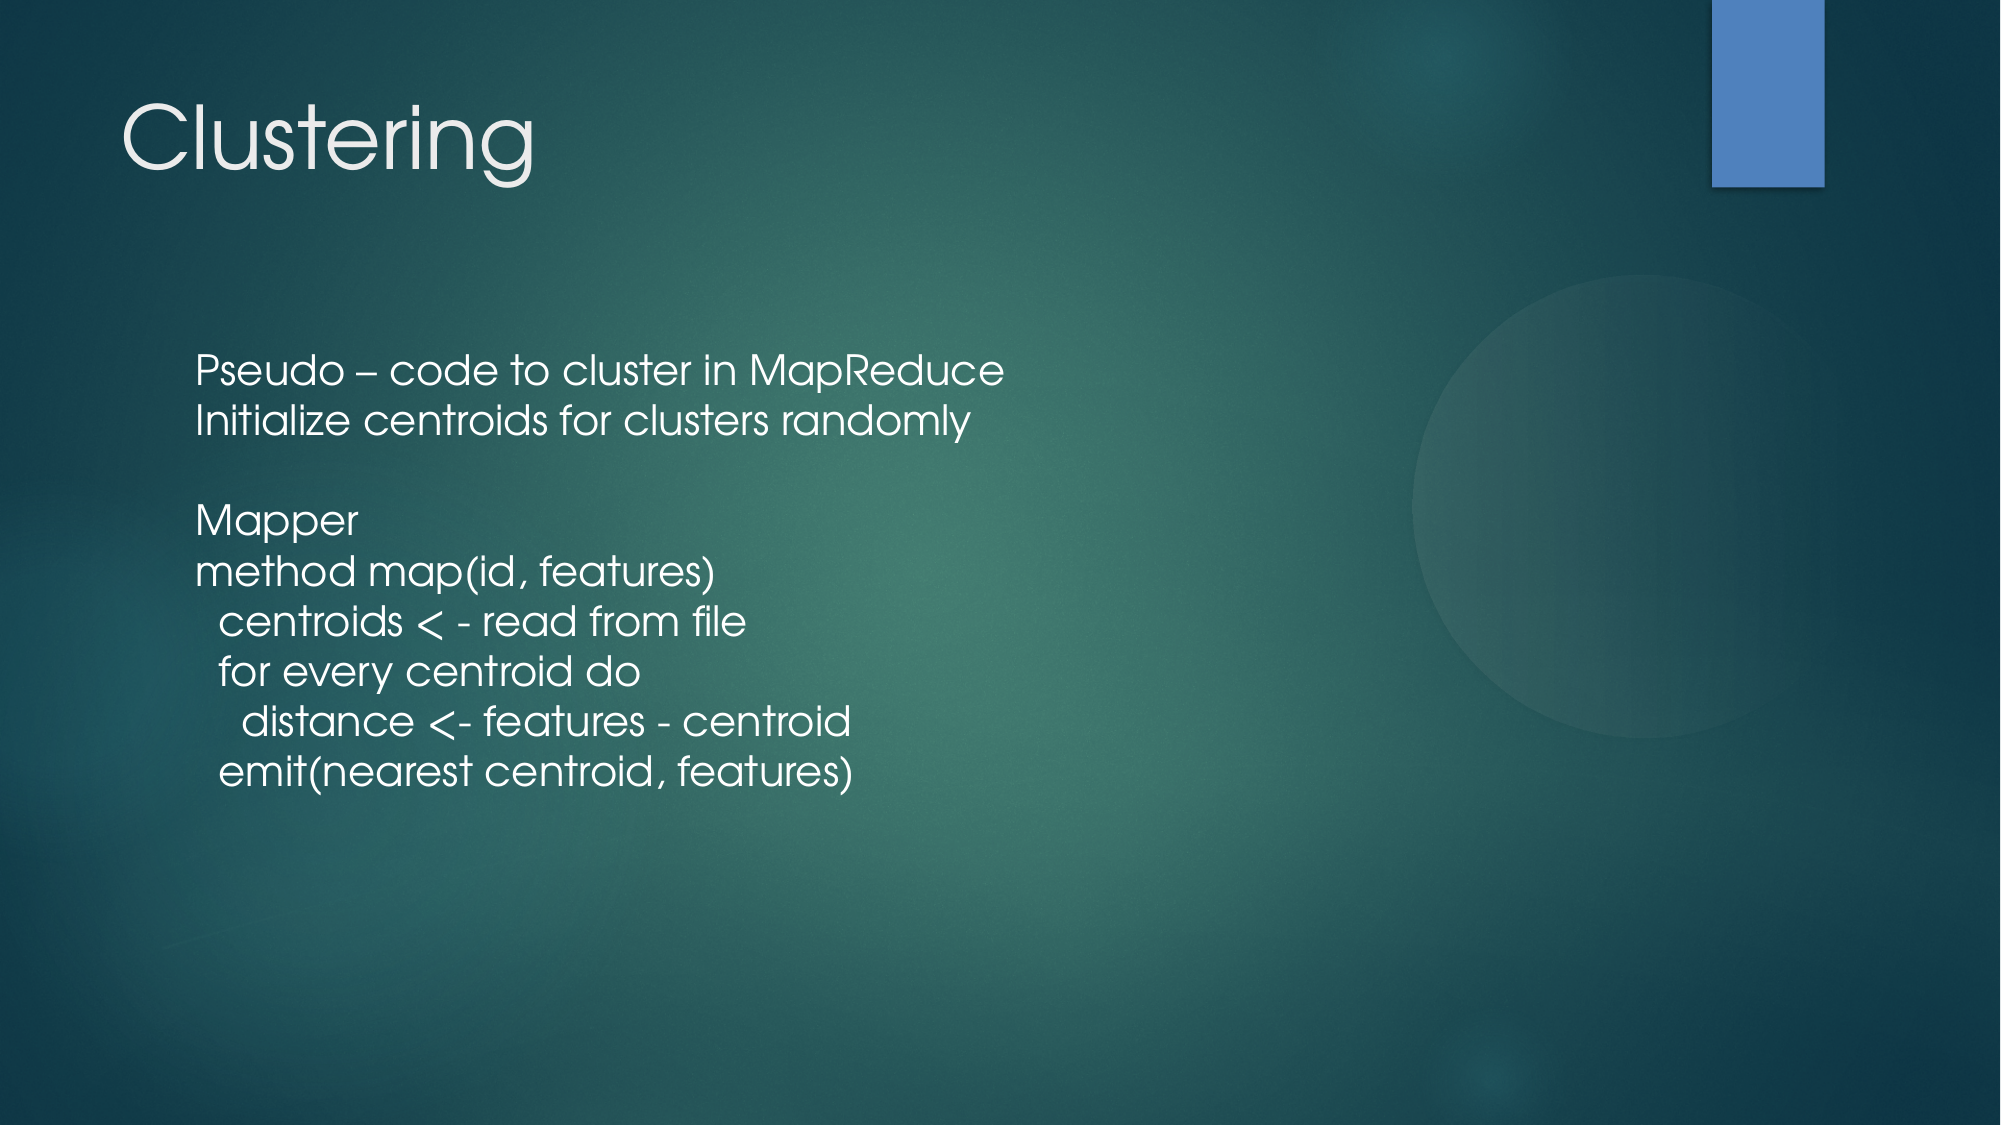

Clustering
Pseudo – code to cluster in MapReduce
Initialize centroids for clusters randomly

Mapper
method map(id, features)
  centroids < - read from file
  for every centroid do
    distance <- features - centroid
  emit(nearest centroid, features)